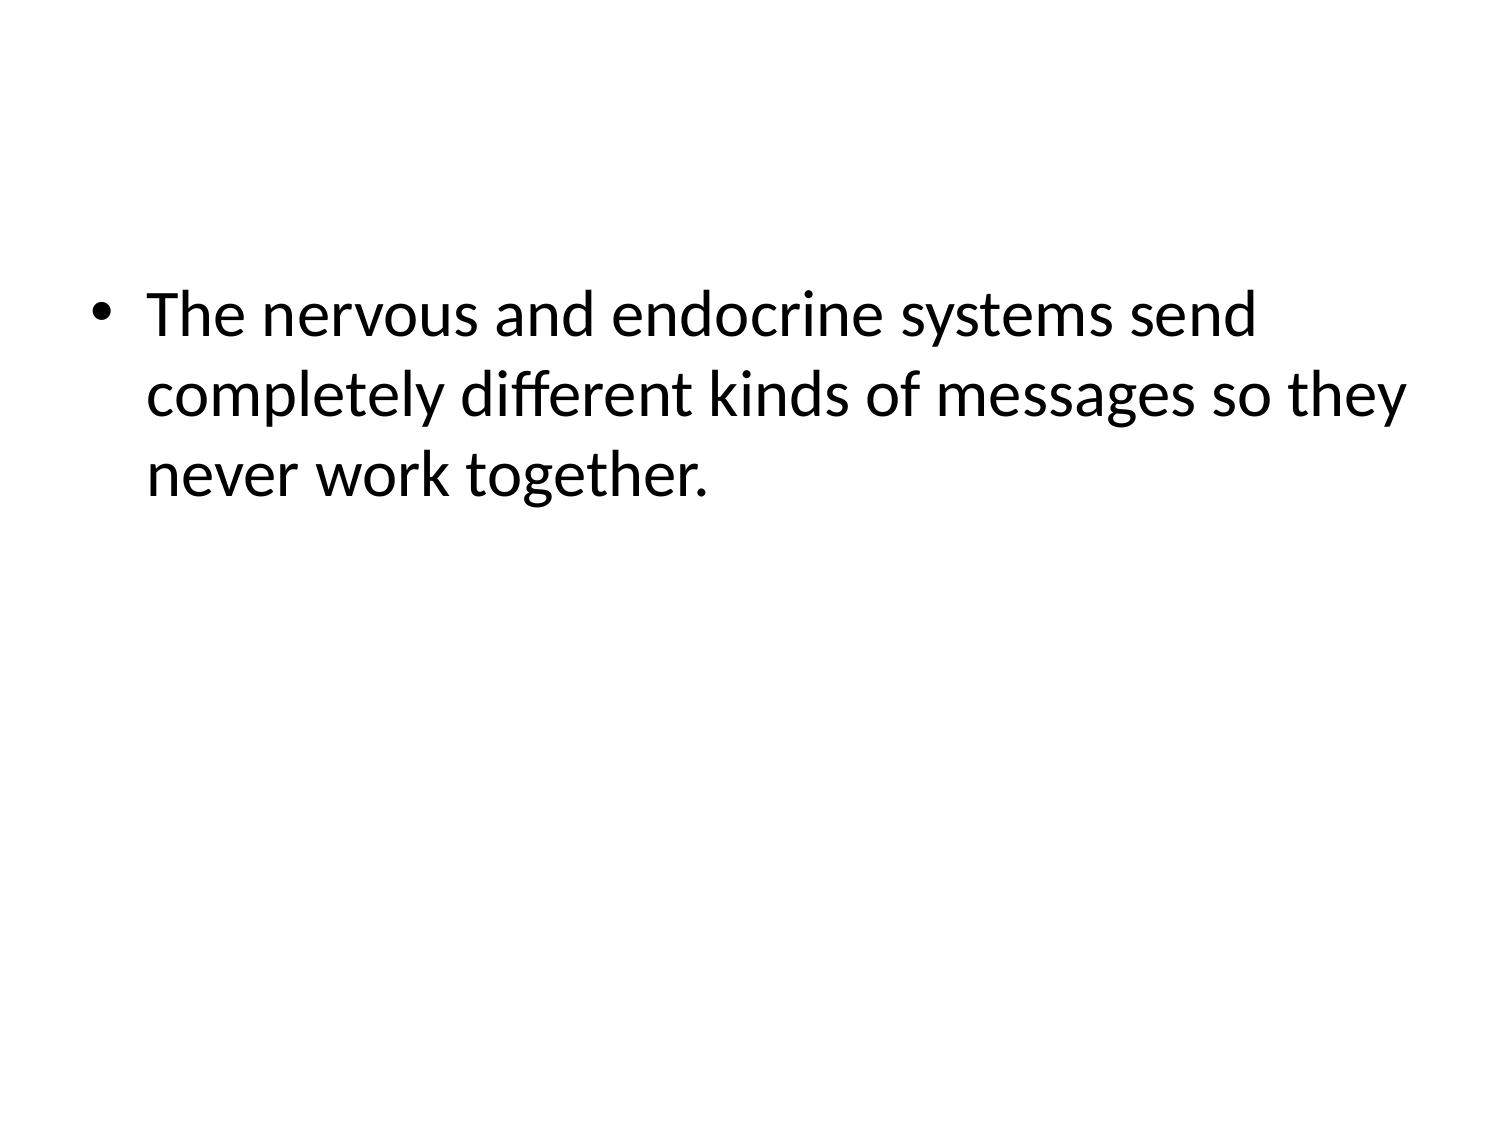

#
The nervous and endocrine systems send completely different kinds of messages so they never work together.